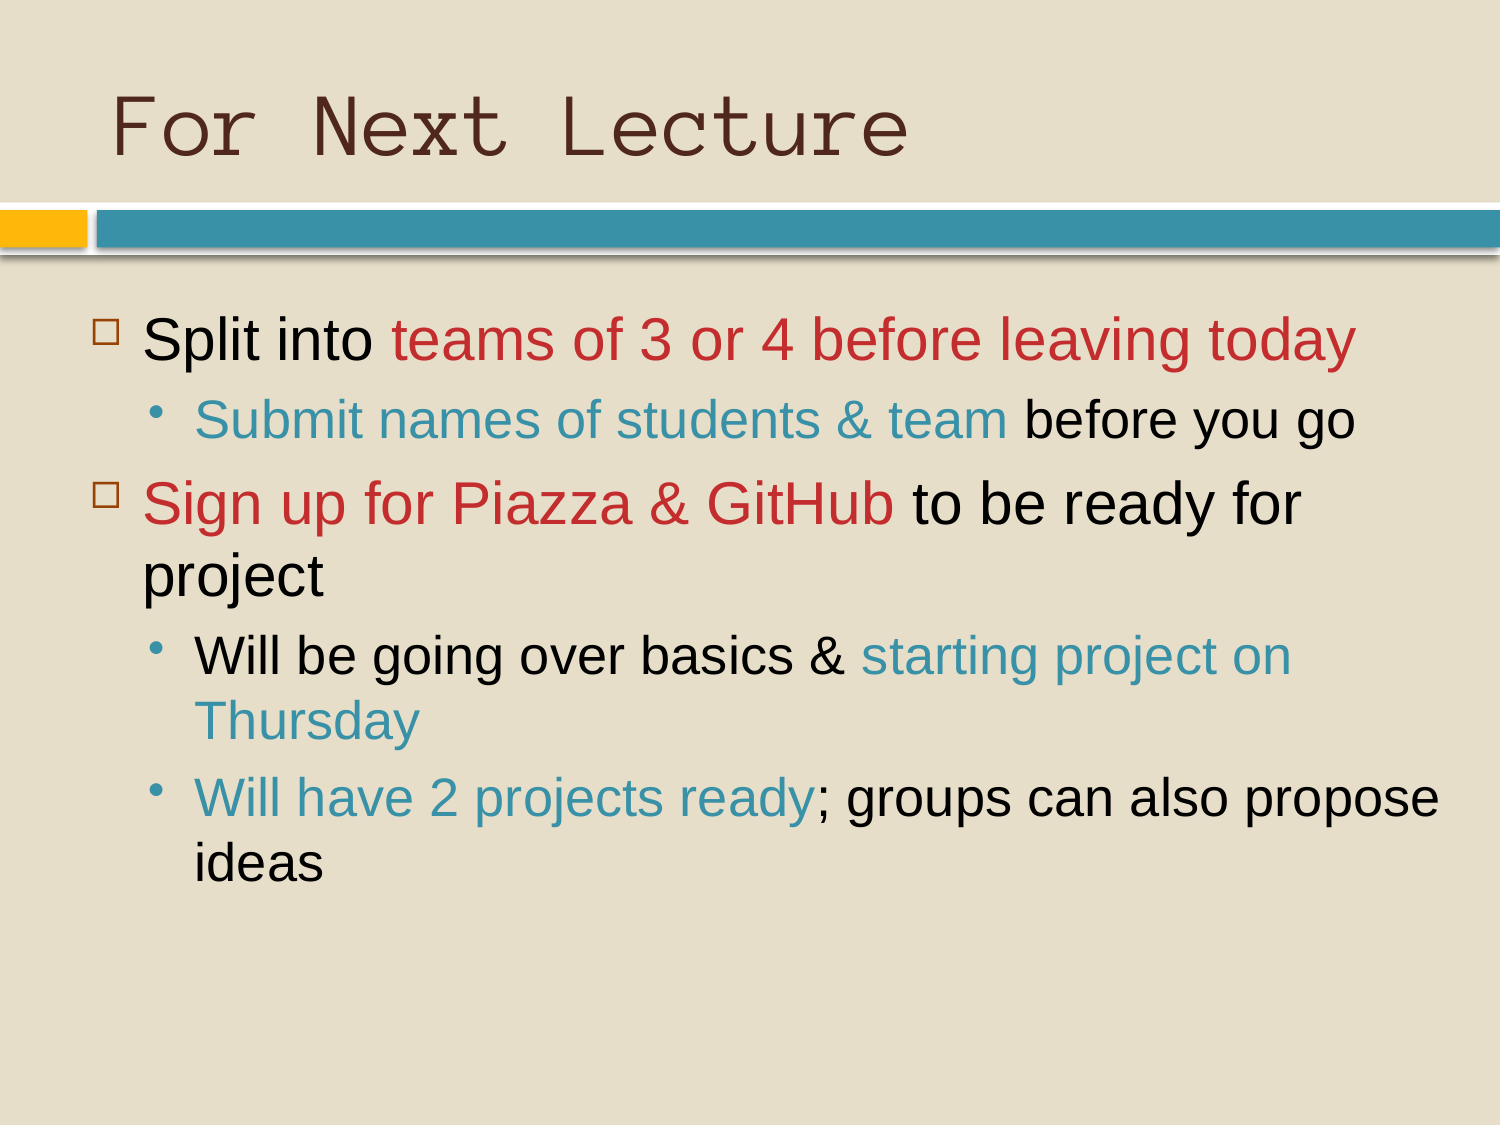

# For Next Lecture
Split into teams of 3 or 4 before leaving today
Submit names of students & team before you go
Sign up for Piazza & GitHub to be ready for project
Will be going over basics & starting project on Thursday
Will have 2 projects ready; groups can also propose ideas